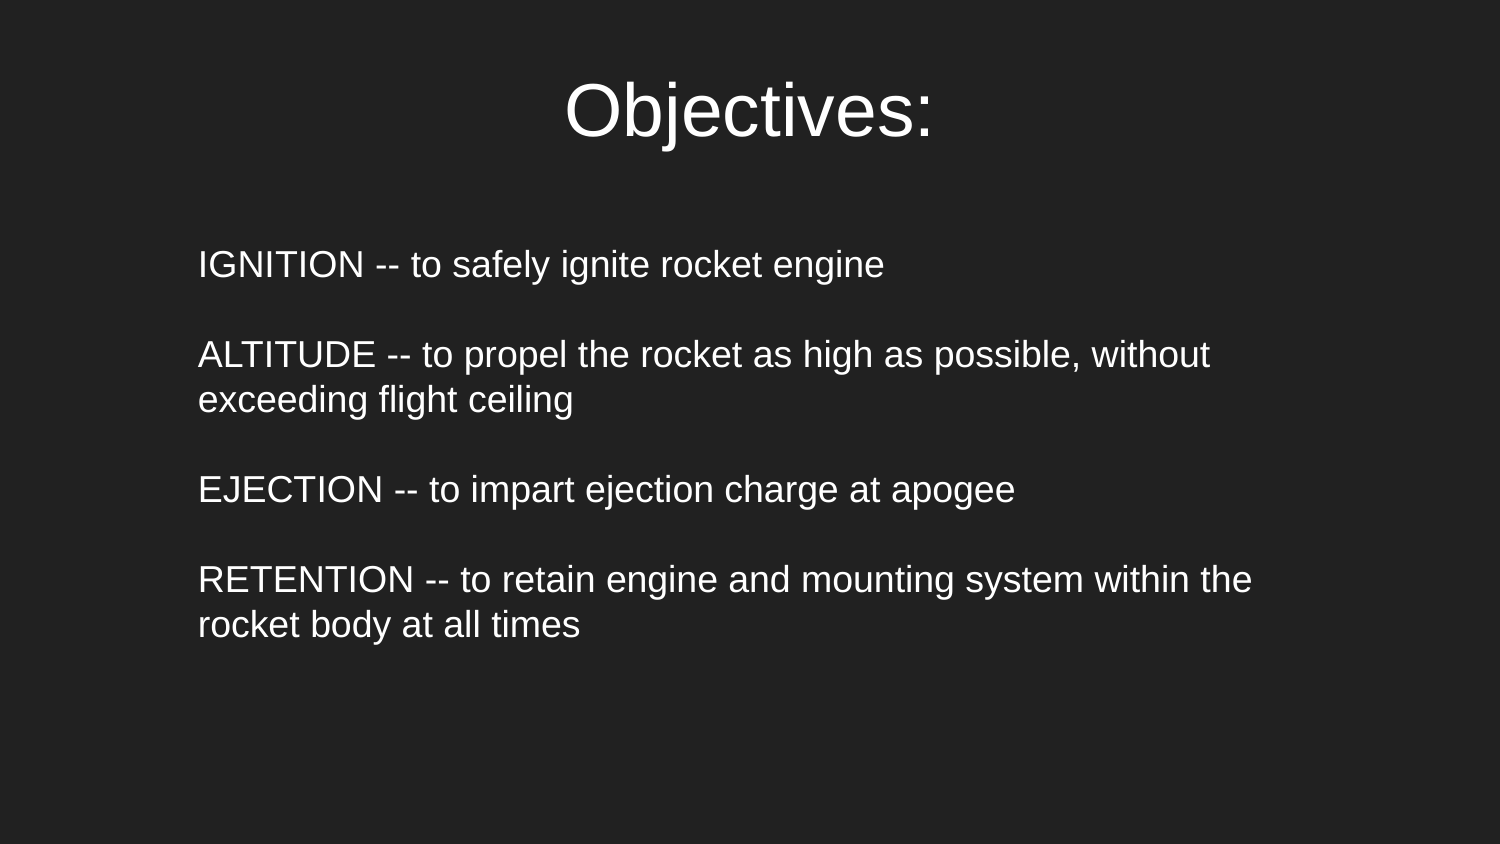

# Objectives:
IGNITION -- to safely ignite rocket engine

ALTITUDE -- to propel the rocket as high as possible, without exceeding flight ceiling

EJECTION -- to impart ejection charge at apogee

RETENTION -- to retain engine and mounting system within the rocket body at all times